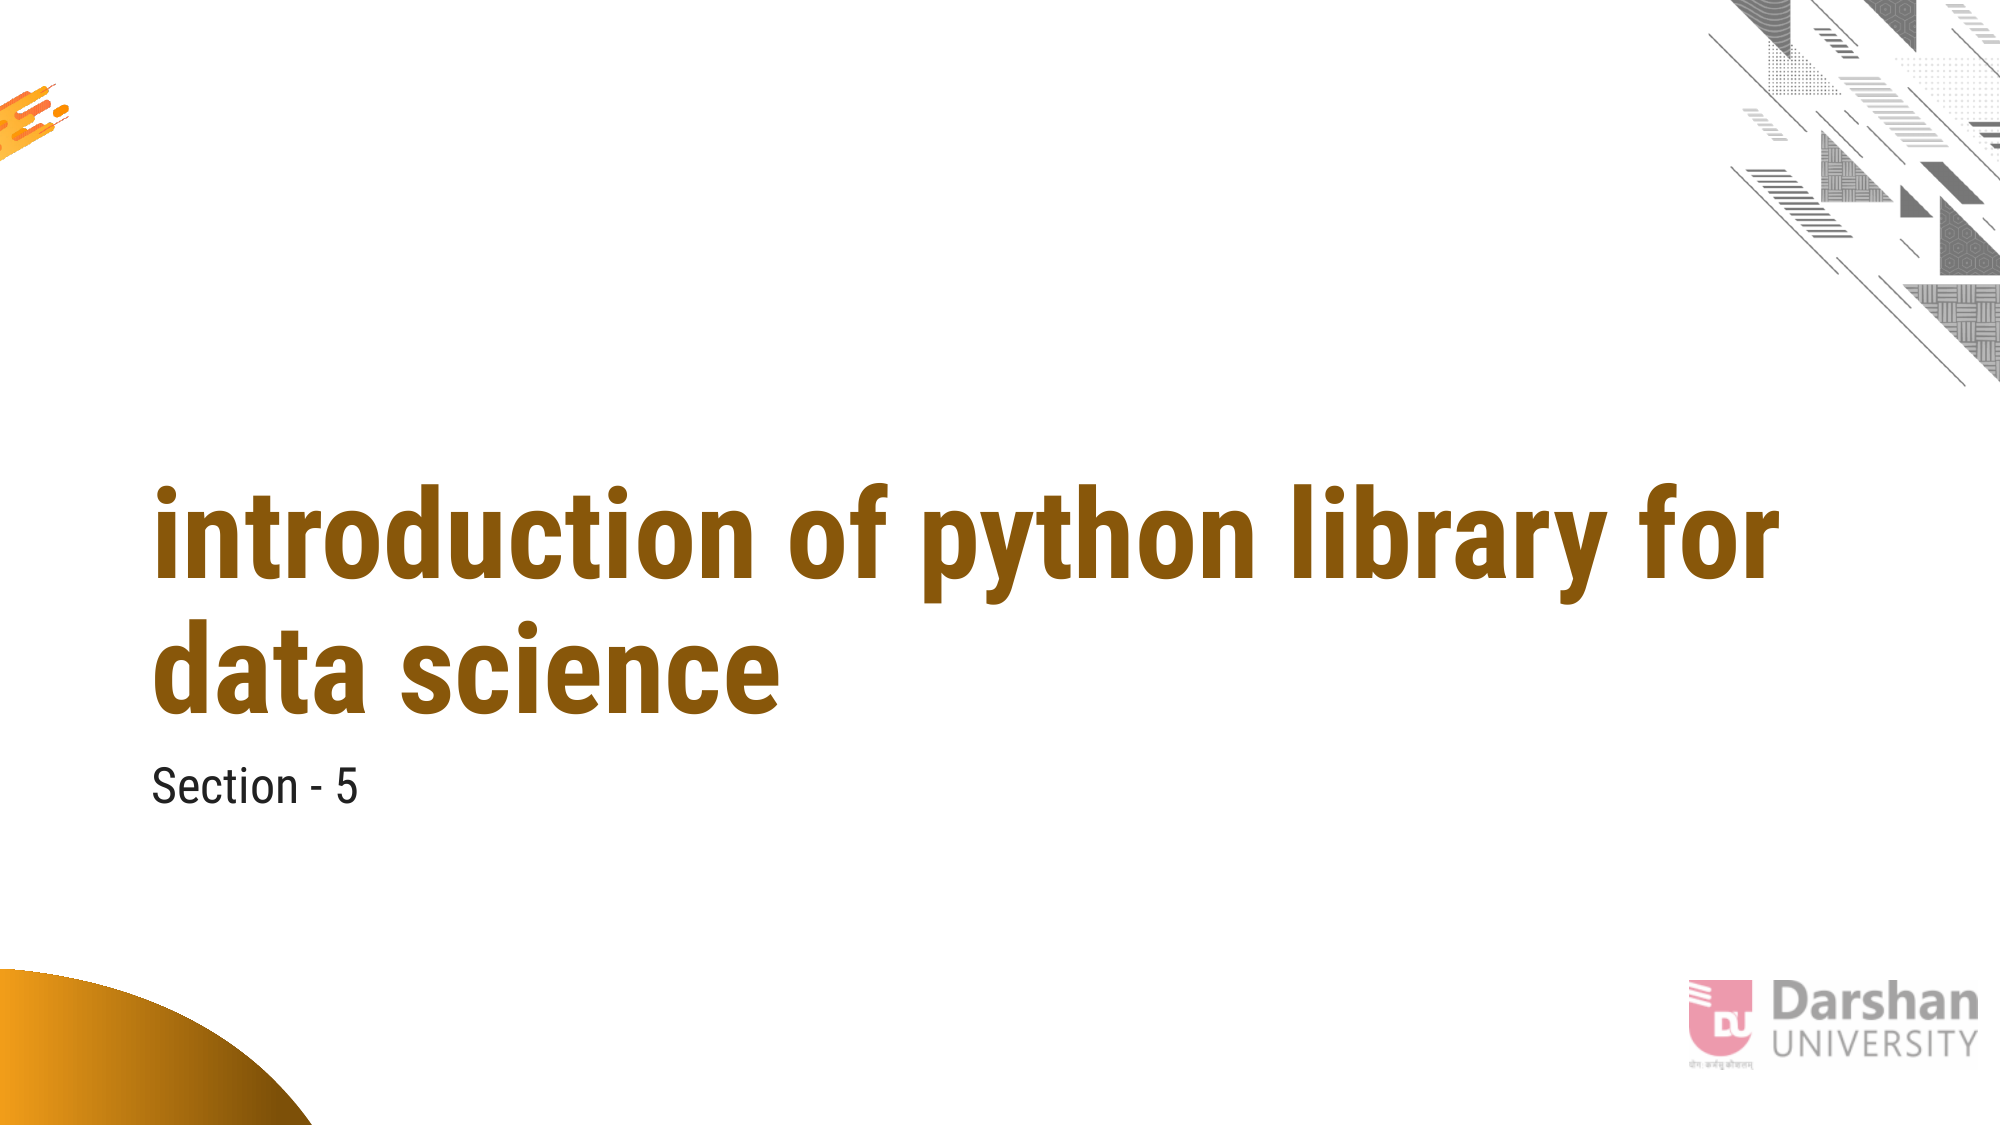

# introduction of python library for data science
Section - 5